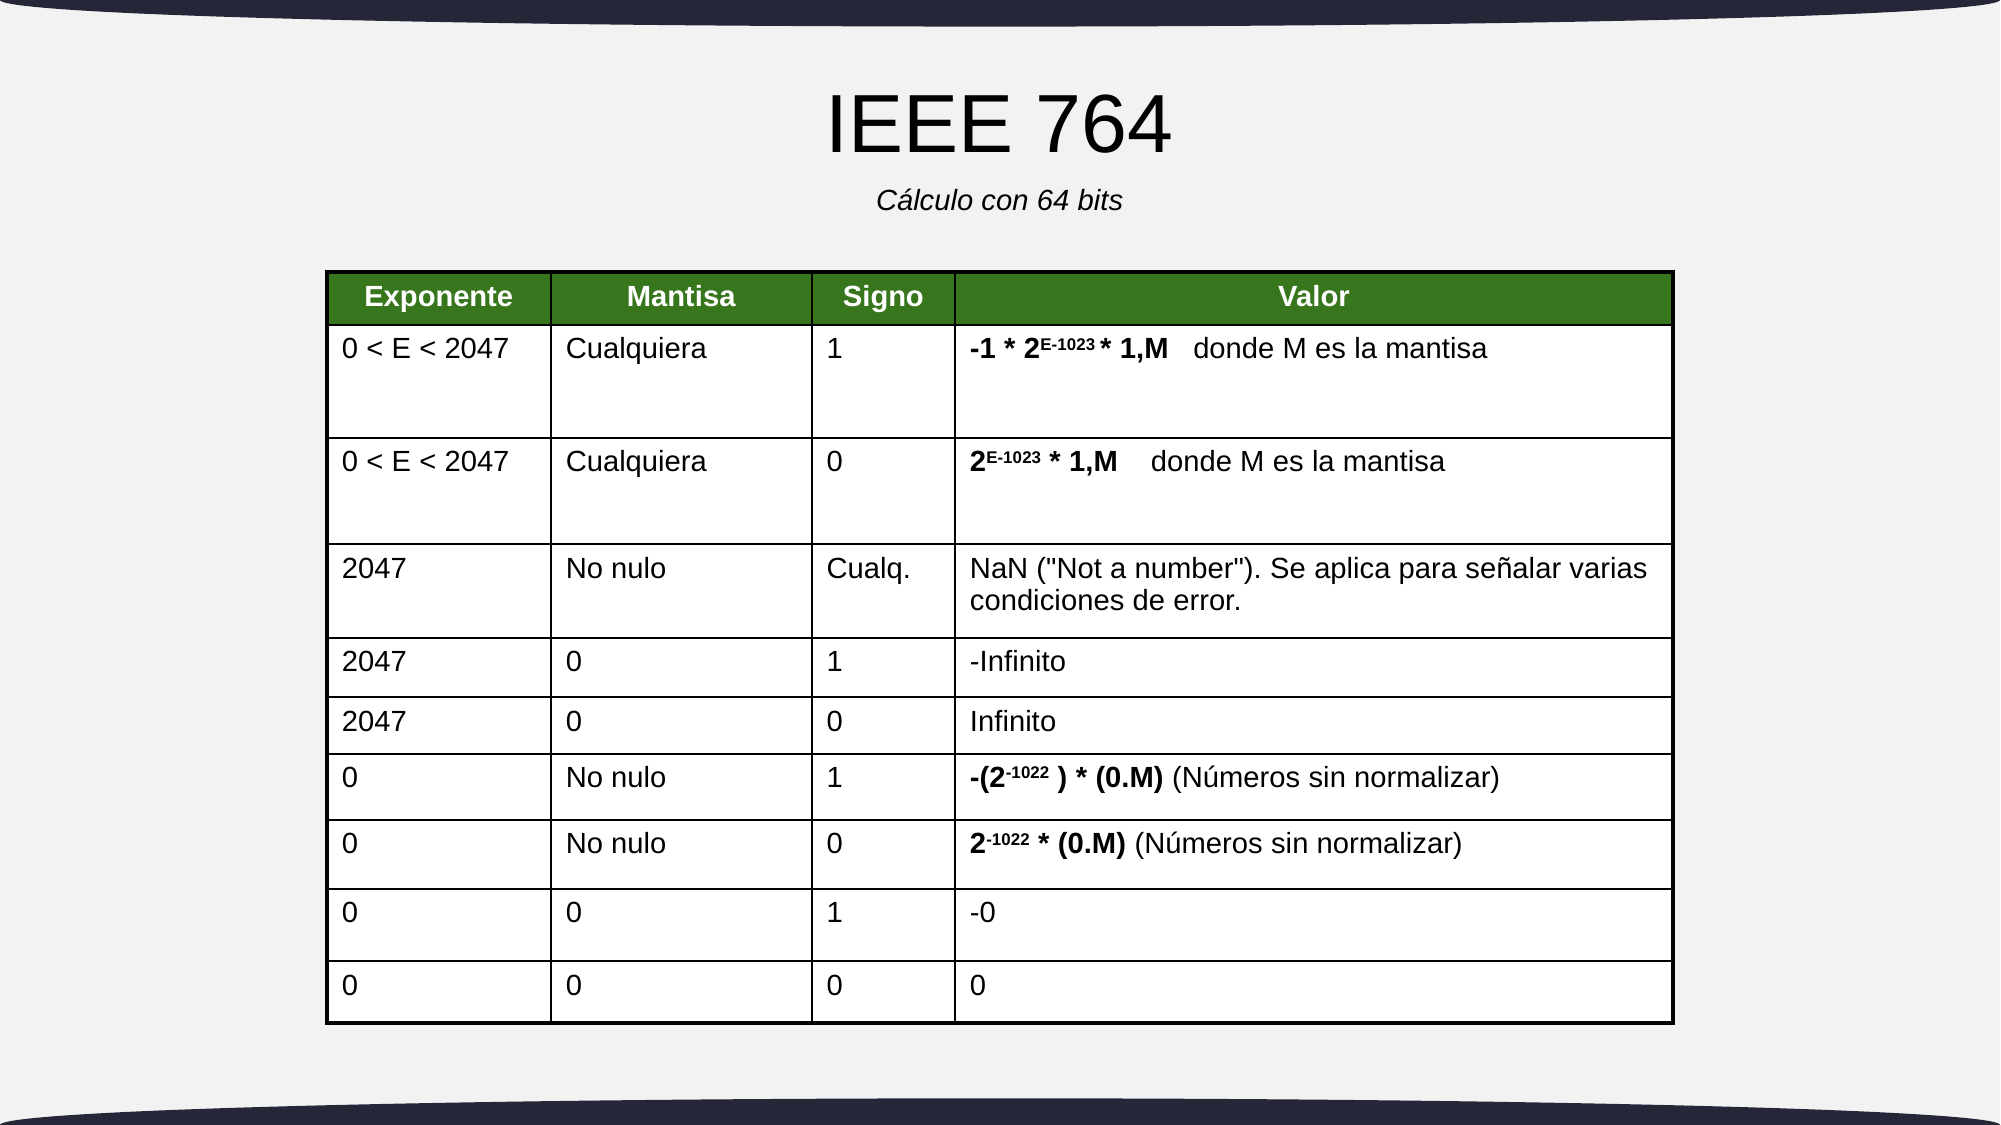

# IEEE 764
Cálculo con 64 bits
| Exponente | Mantisa | Signo | Valor |
| --- | --- | --- | --- |
| 0 < E < 2047 | Cualquiera | 1 | -1 \* 2E-1023 \* 1,M donde M es la mantisa |
| 0 < E < 2047 | Cualquiera | 0 | 2E-1023 \* 1,M donde M es la mantisa |
| 2047 | No nulo | Cualq. | NaN ("Not a number"). Se aplica para señalar varias condiciones de error. |
| 2047 | 0 | 1 | -Infinito |
| 2047 | 0 | 0 | Infinito |
| 0 | No nulo | 1 | -(2-1022 ) \* (0.M) (Números sin normalizar) |
| 0 | No nulo | 0 | 2-1022 \* (0.M) (Números sin normalizar) |
| 0 | 0 | 1 | -0 |
| 0 | 0 | 0 | 0 |